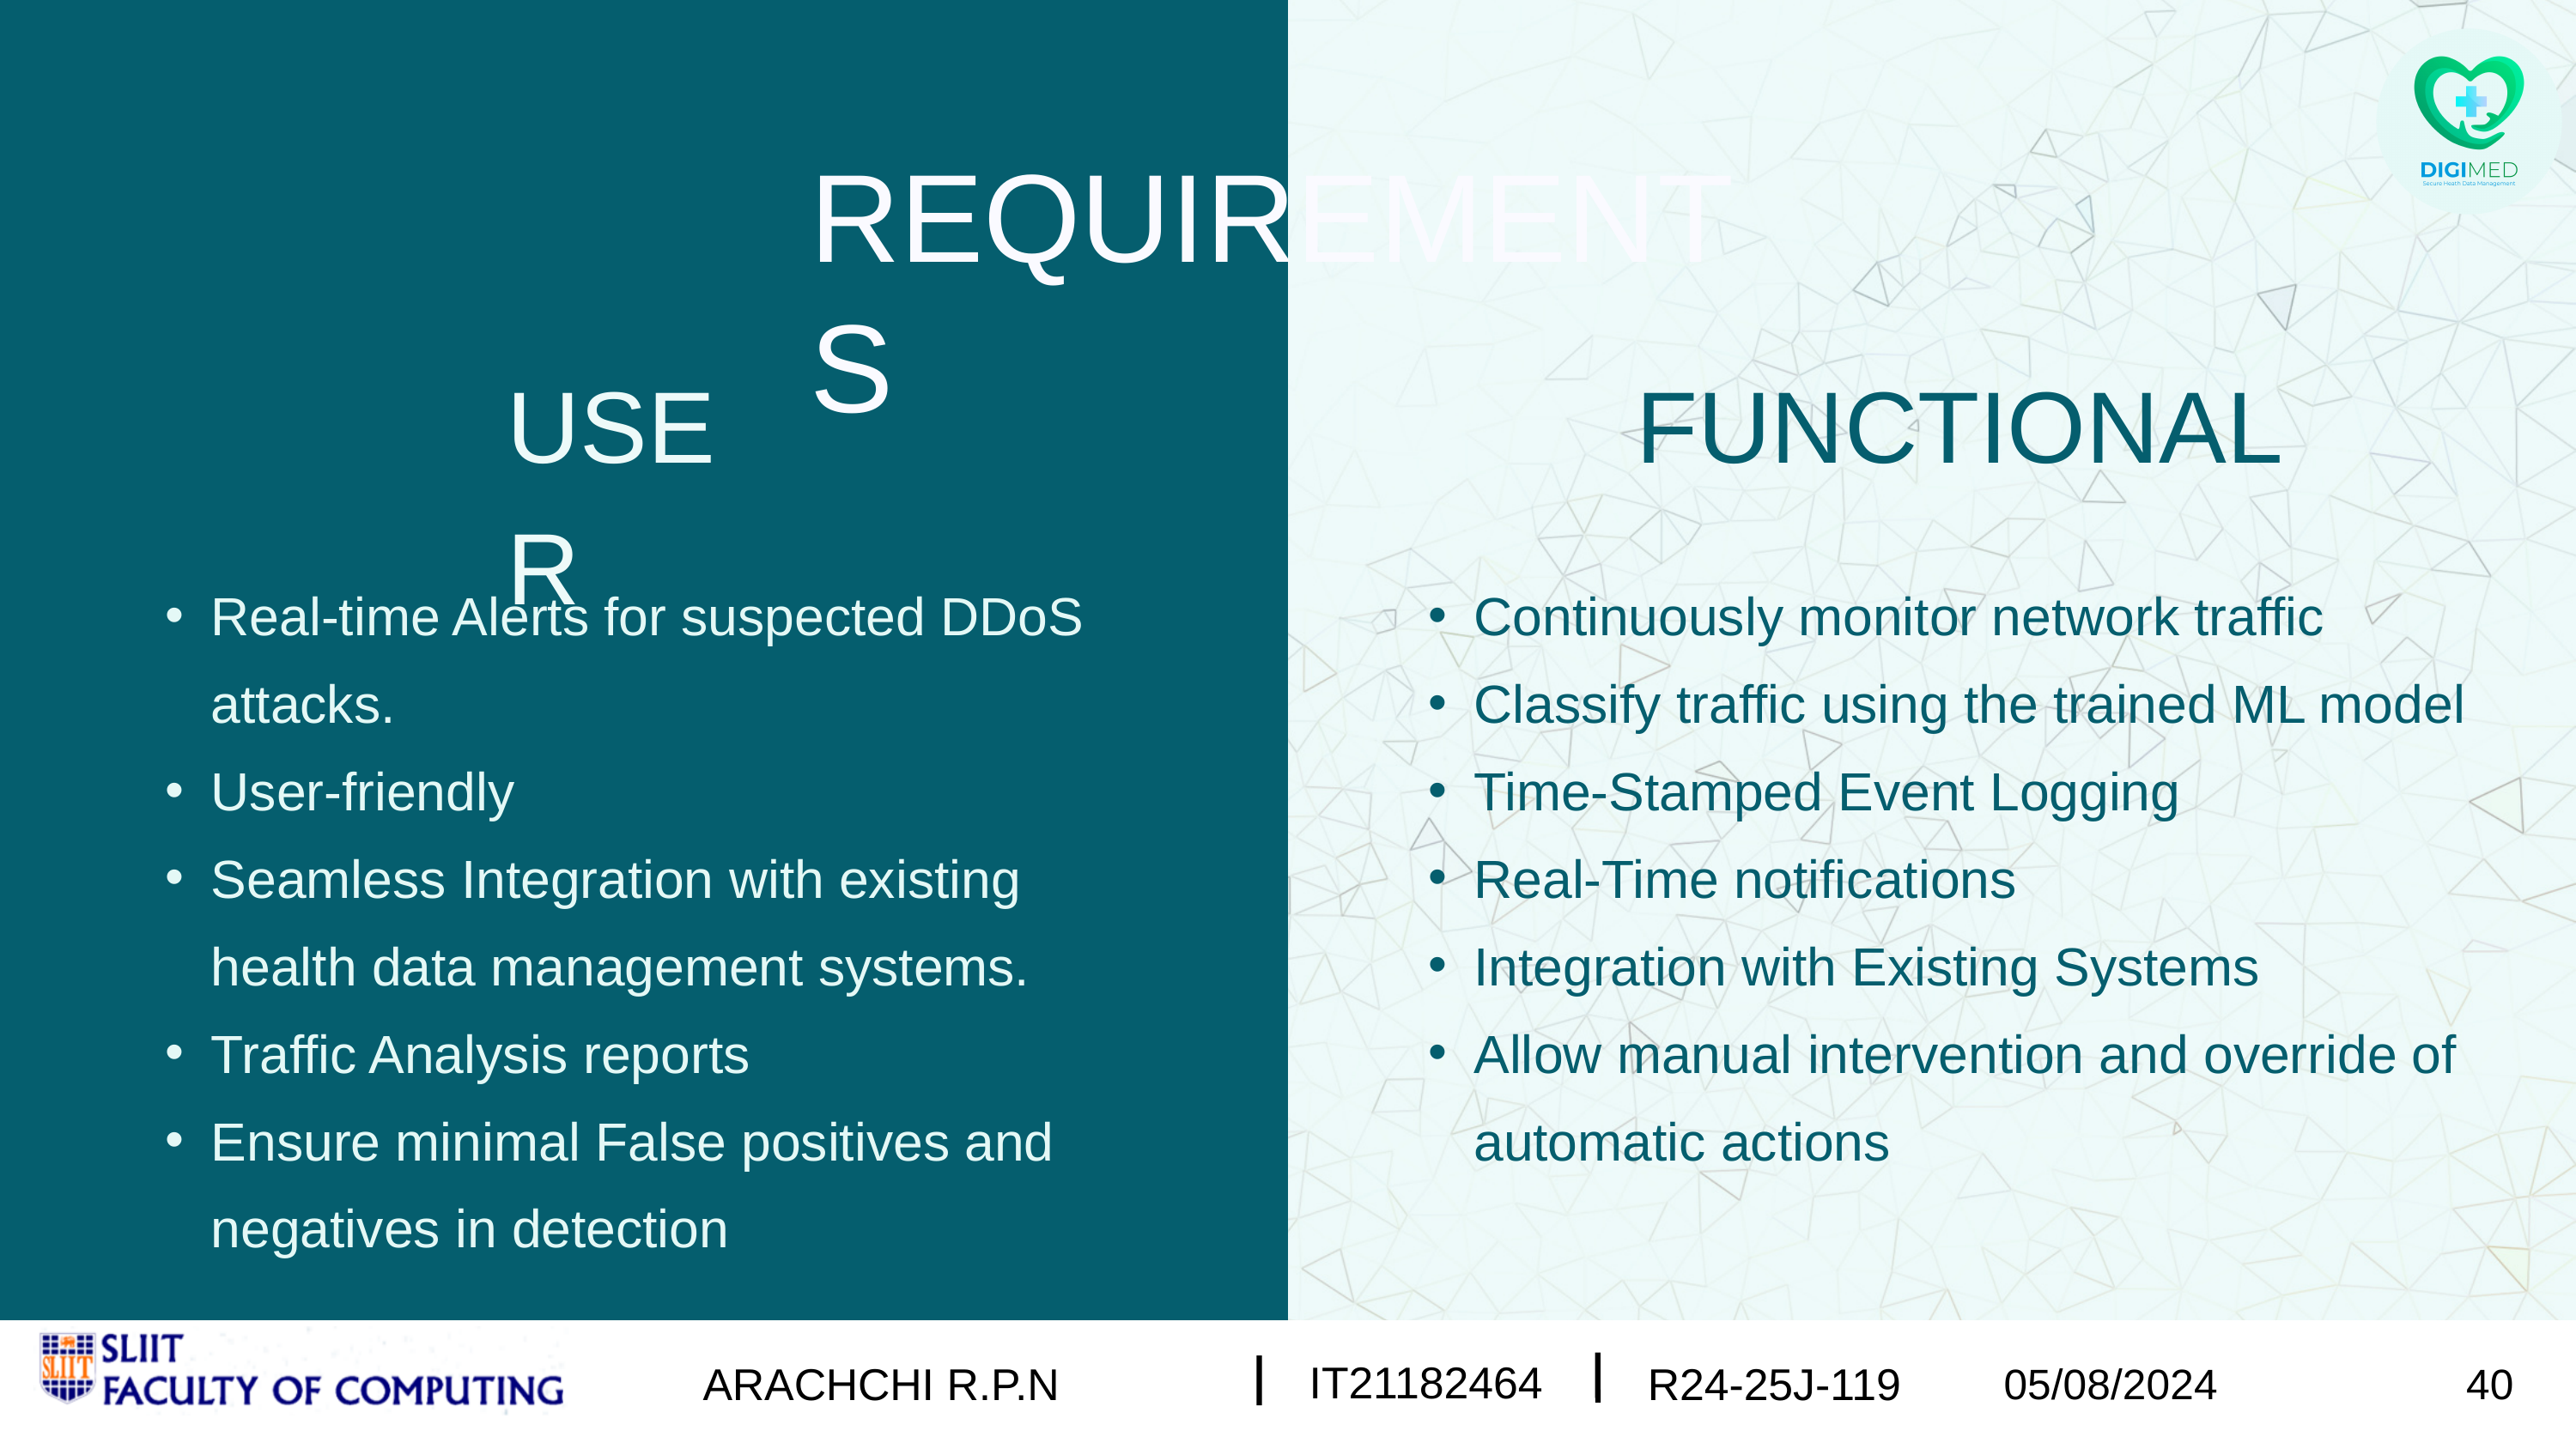

REQUIREMENTS
USER
FUNCTIONAL
Real-time Alerts for suspected DDoS attacks.
User-friendly
Seamless Integration with existing health data management systems.
Traffic Analysis reports
Ensure minimal False positives and negatives in detection

Continuously monitor network traffic
Classify traffic using the trained ML model
Time-Stamped Event Logging
Real-Time notifications
Integration with Existing Systems
Allow manual intervention and override of automatic actions

IT21015526
KUMARASIRI M.A.K.P
R24-004
02/21/2024
15

IT21015526
IT21171260
LANSAKARA L.H.M.J.C.
KUMARASIRI M.A.K.P
R24-004
R24-25J-119
02/21/2024
05/08/2024
11
37

IT21182464
ARACHCHI R.P.N
R24-25J-119
05/08/2024
40